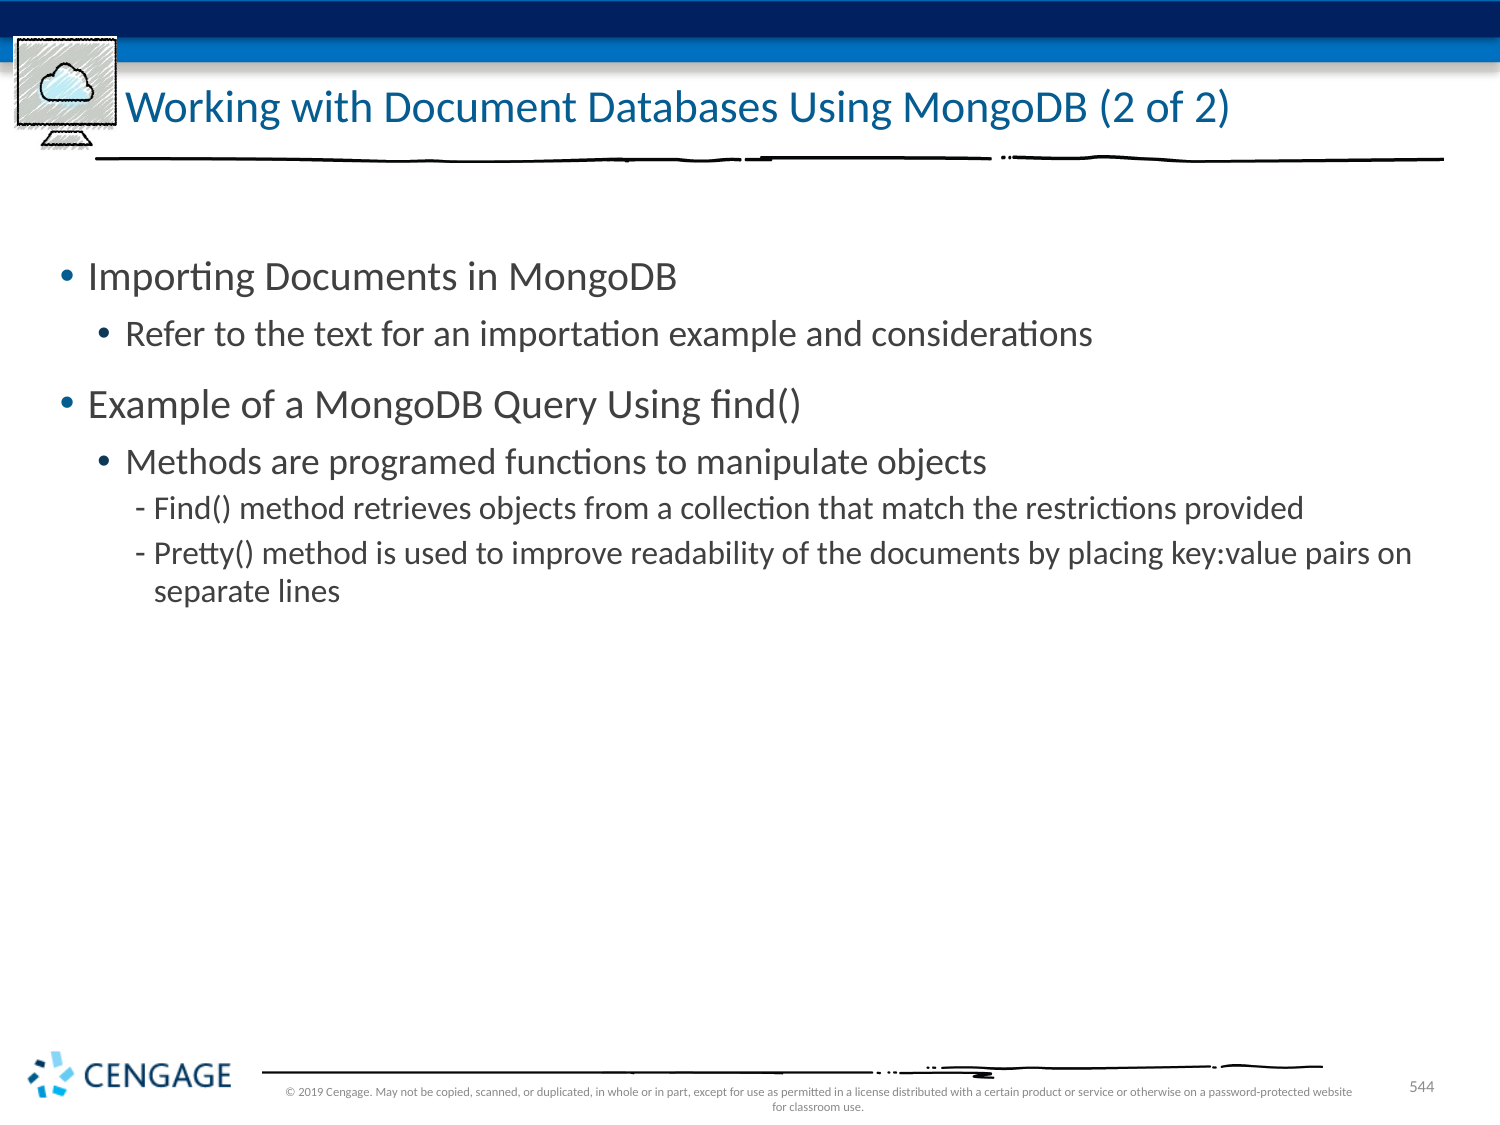

# Working with Document Databases Using MongoDB (2 of 2)
Importing Documents in MongoDB
Refer to the text for an importation example and considerations
Example of a MongoDB Query Using find()
Methods are programed functions to manipulate objects
Find() method retrieves objects from a collection that match the restrictions provided
Pretty() method is used to improve readability of the documents by placing key:value pairs on separate lines
© 2019 Cengage. May not be copied, scanned, or duplicated, in whole or in part, except for use as permitted in a license distributed with a certain product or service or otherwise on a password-protected website for classroom use.